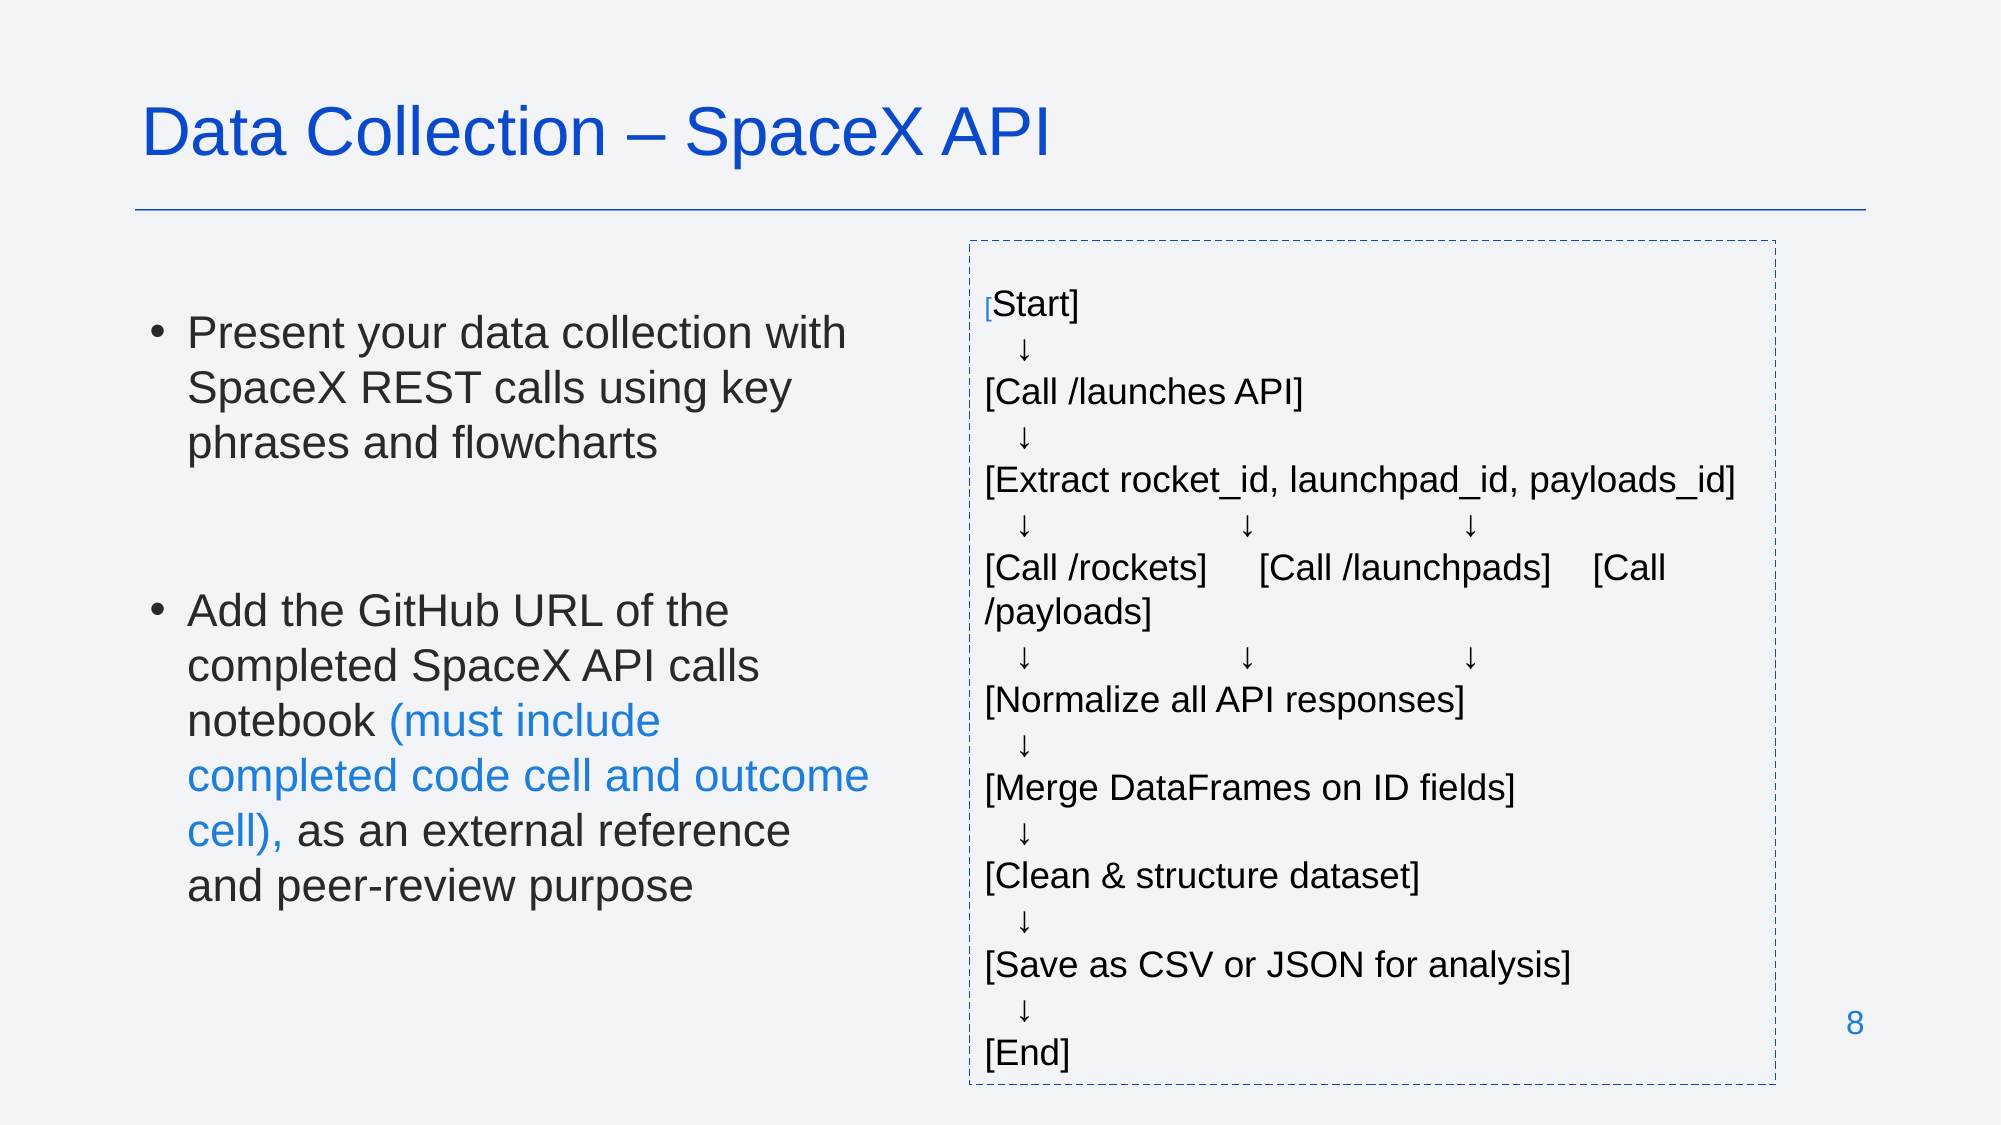

Data Collection – SpaceX API

[Start]
   ↓
[Call /launches API]
   ↓
[Extract rocket_id, launchpad_id, payloads_id]
   ↓                    ↓                    ↓
[Call /rockets]     [Call /launchpads]    [Call /payloads]
   ↓                    ↓                    ↓
[Normalize all API responses]
   ↓
[Merge DataFrames on ID fields]
   ↓
[Clean & structure dataset]
   ↓
[Save as CSV or JSON for analysis]
   ↓
[End]

Present your data collection with SpaceX REST calls using key phrases and flowcharts

Add the GitHub URL of the completed SpaceX API calls notebook (must include completed code cell and outcome cell), as an external reference and peer-review purpose

8